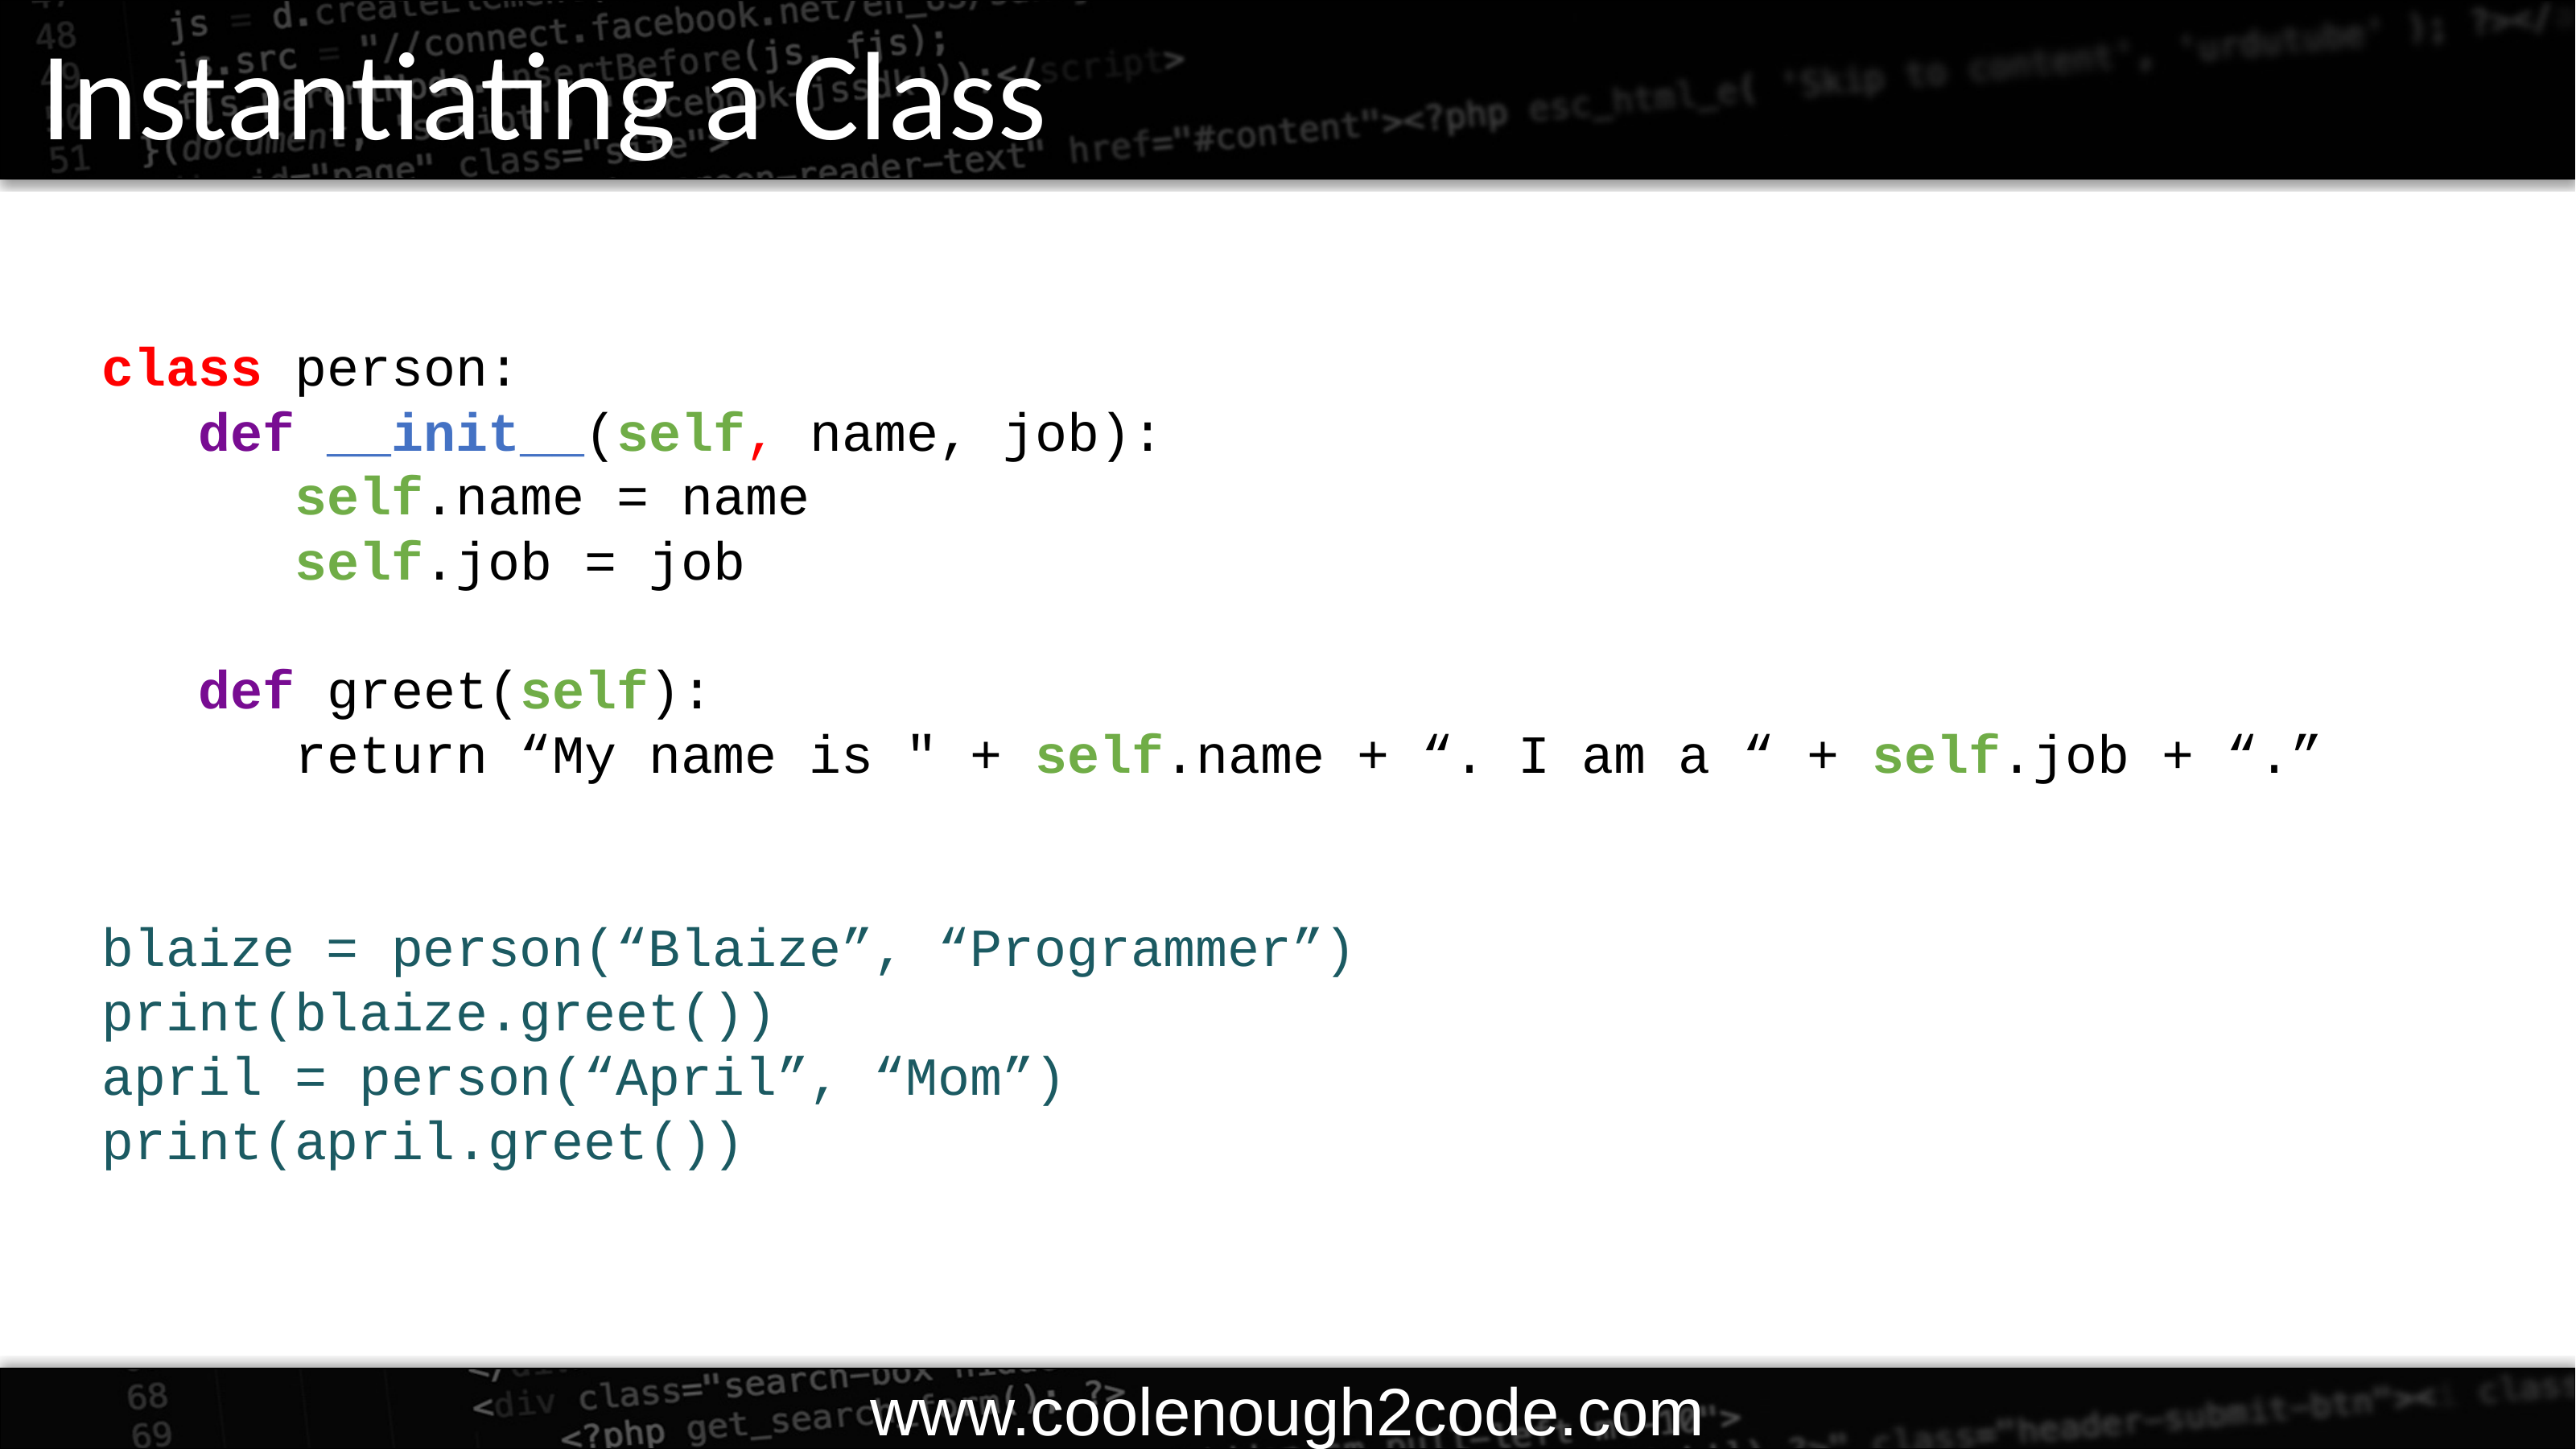

Instantiating a Class

class person:
   def __init__(self, name, job):
      self.name = name
      self.job = job
   def greet(self):
      return “My name is " + self.name + “. I am a “ + self.job + “.”

blaize = person(“Blaize”, “Programmer”)
print(blaize.greet())
april = person(“April”, “Mom”)
print(april.greet())

www.coolenough2code.com